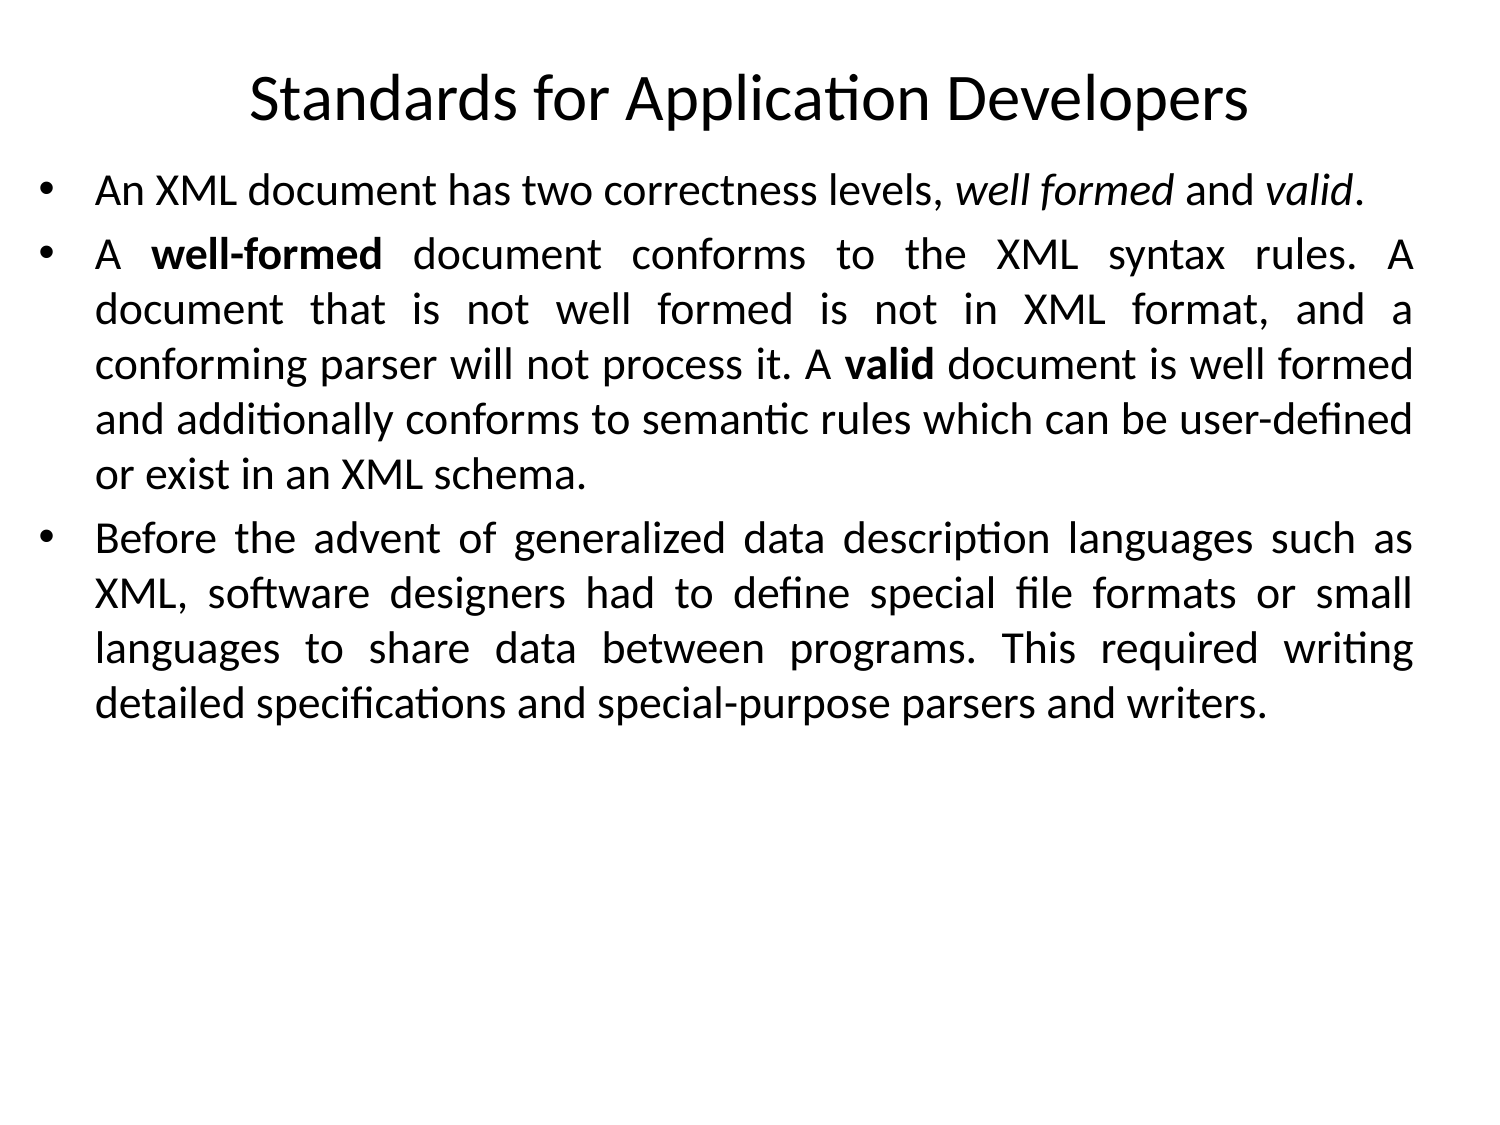

# Standards for Application Developers
An XML document has two correctness levels, well formed and valid.
A well-formed document conforms to the XML syntax rules. A document that is not well formed is not in XML format, and a conforming parser will not process it. A valid document is well formed and additionally conforms to semantic rules which can be user-defined or exist in an XML schema.
Before the advent of generalized data description languages such as XML, software designers had to define special file formats or small languages to share data between programs. This required writing detailed specifications and special-purpose parsers and writers.